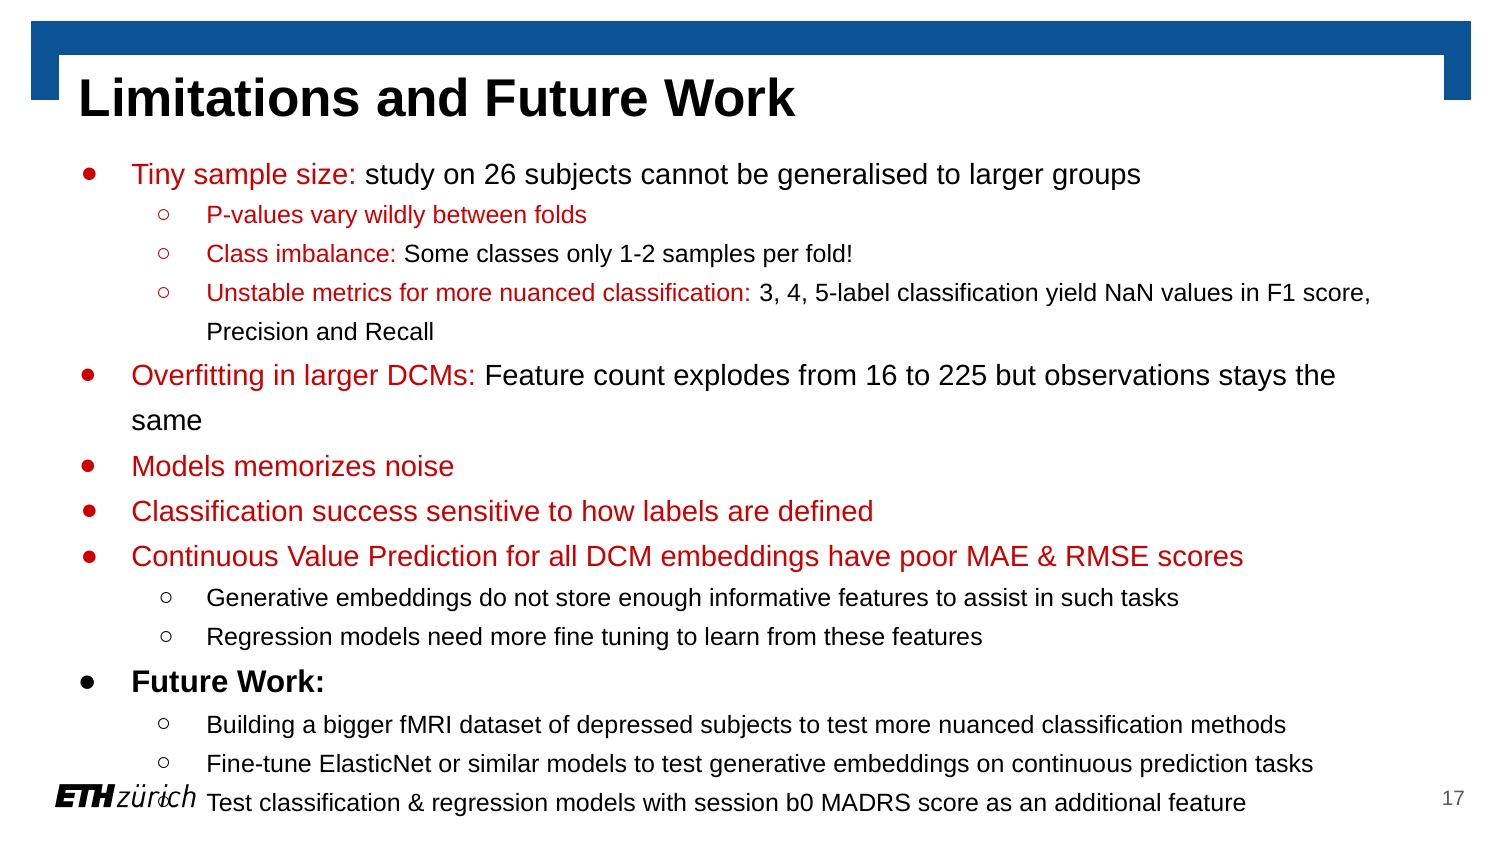

# Limitations and Future Work
Tiny sample size: study on 26 subjects cannot be generalised to larger groups
P-values vary wildly between folds
Class imbalance: Some classes only 1-2 samples per fold!
Unstable metrics for more nuanced classification: 3, 4, 5-label classification yield NaN values in F1 score, Precision and Recall
Overfitting in larger DCMs: Feature count explodes from 16 to 225 but observations stays the same
Models memorizes noise
Classification success sensitive to how labels are defined
Continuous Value Prediction for all DCM embeddings have poor MAE & RMSE scores
Generative embeddings do not store enough informative features to assist in such tasks
Regression models need more fine tuning to learn from these features
Future Work:
Building a bigger fMRI dataset of depressed subjects to test more nuanced classification methods
Fine-tune ElasticNet or similar models to test generative embeddings on continuous prediction tasks
Test classification & regression models with session b0 MADRS score as an additional feature
17